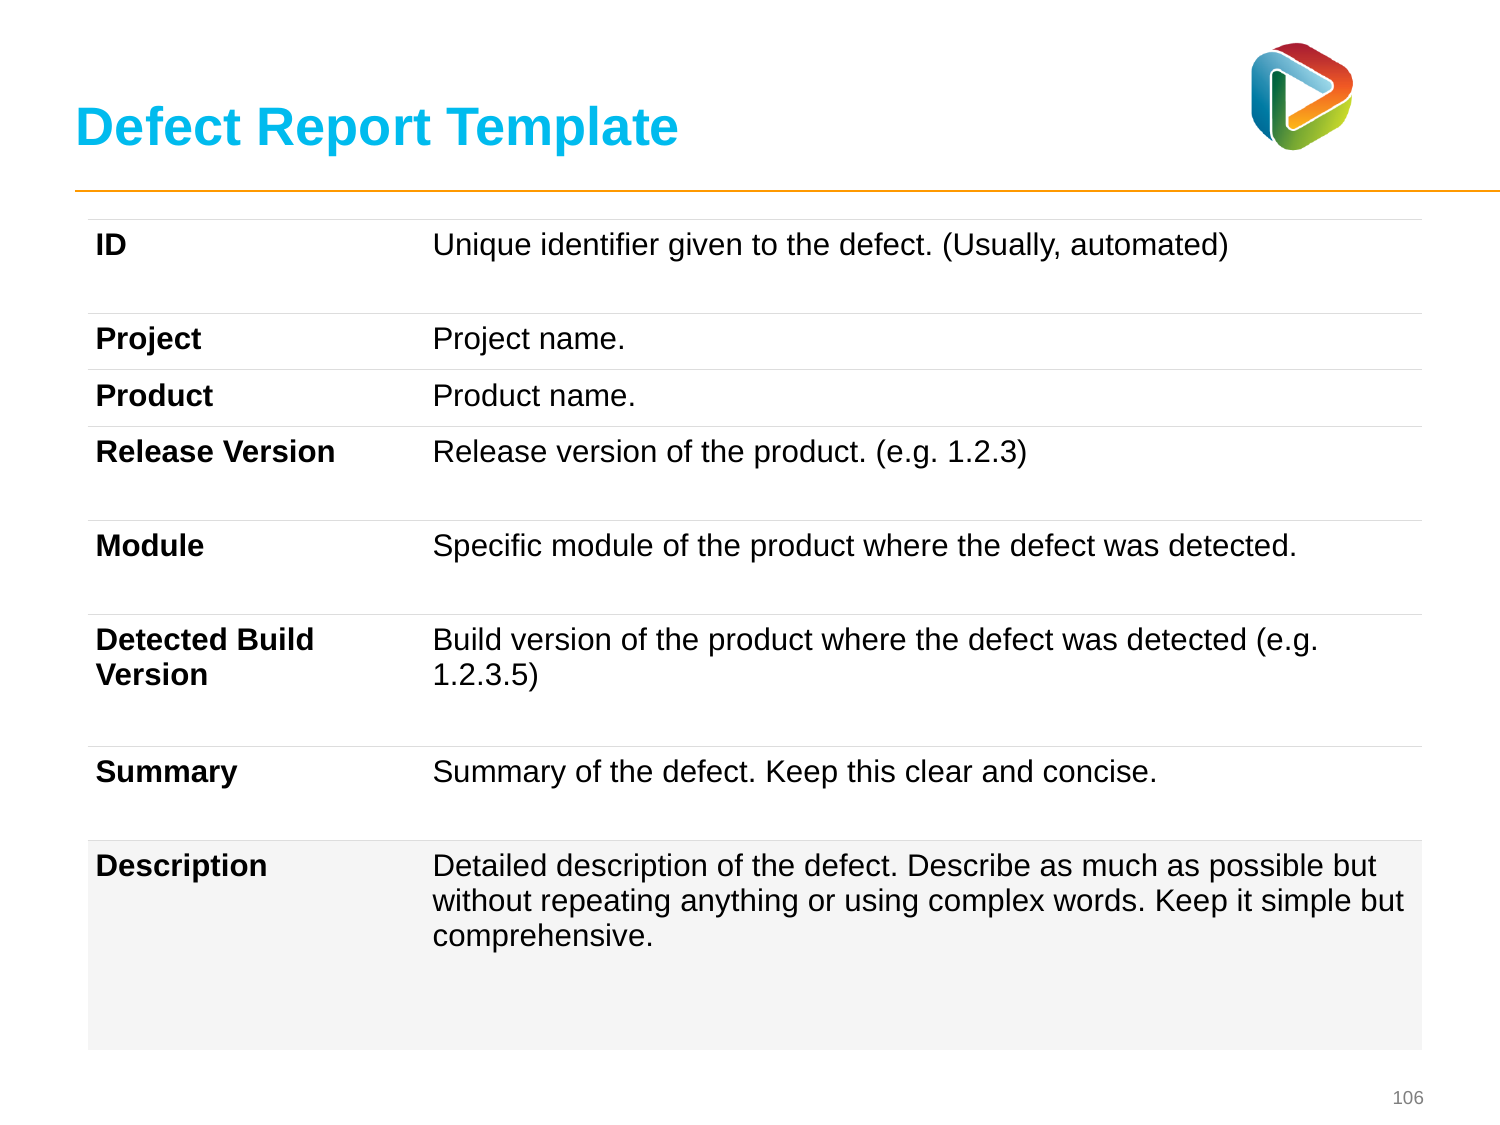

# Defect Report Template
| ID | Unique identifier given to the defect. (Usually, automated) |
| --- | --- |
| Project | Project name. |
| Product | Product name. |
| Release Version | Release version of the product. (e.g. 1.2.3) |
| Module | Specific module of the product where the defect was detected. |
| Detected Build Version | Build version of the product where the defect was detected (e.g. 1.2.3.5) |
| Summary | Summary of the defect. Keep this clear and concise. |
| Description | Detailed description of the defect. Describe as much as possible but without repeating anything or using complex words. Keep it simple but comprehensive. |